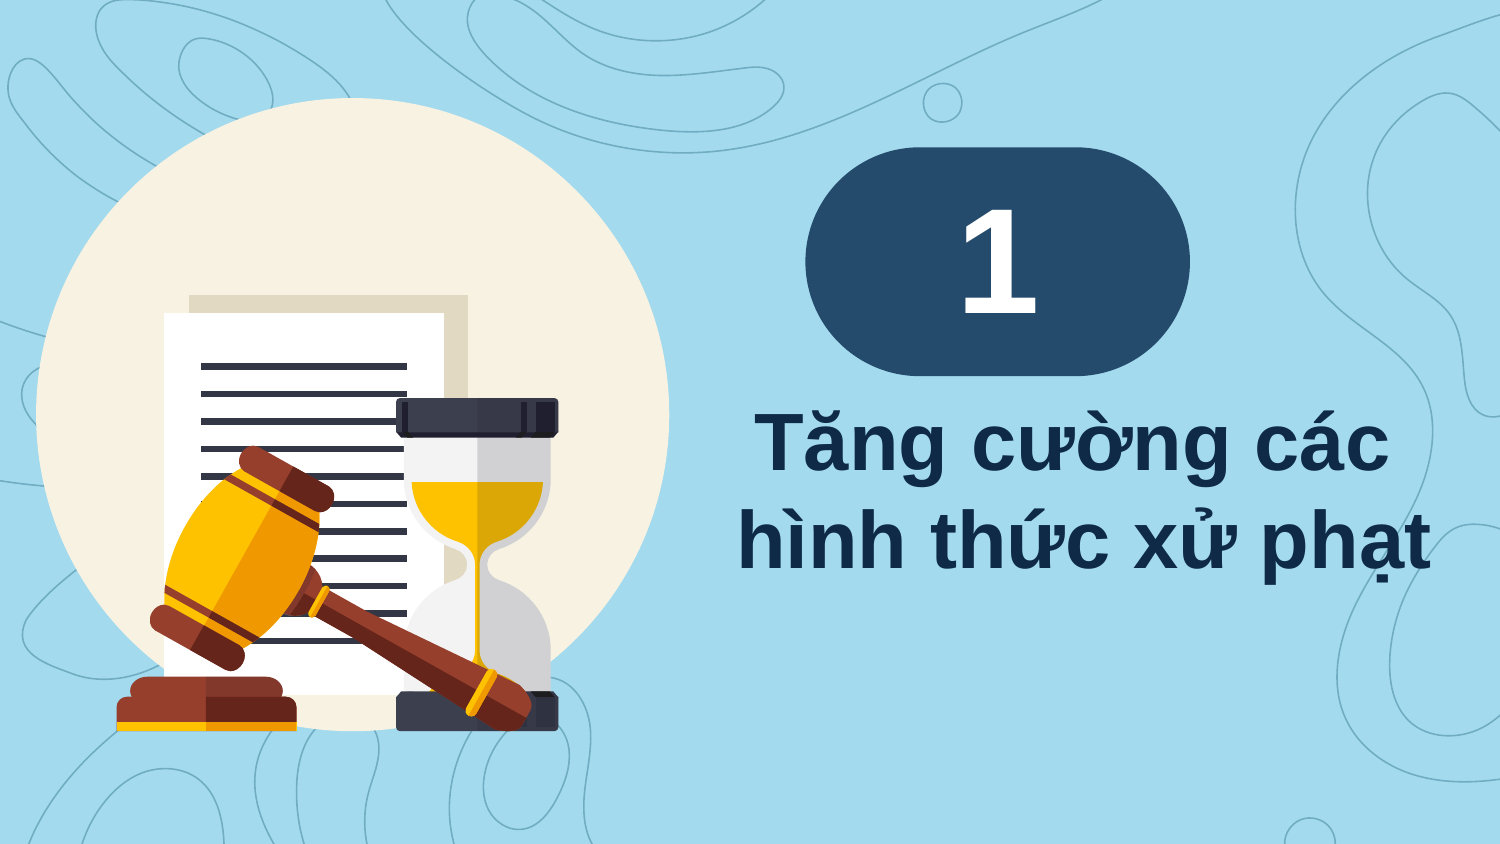

1

# Tăng cường các
 hình thức xử phạt